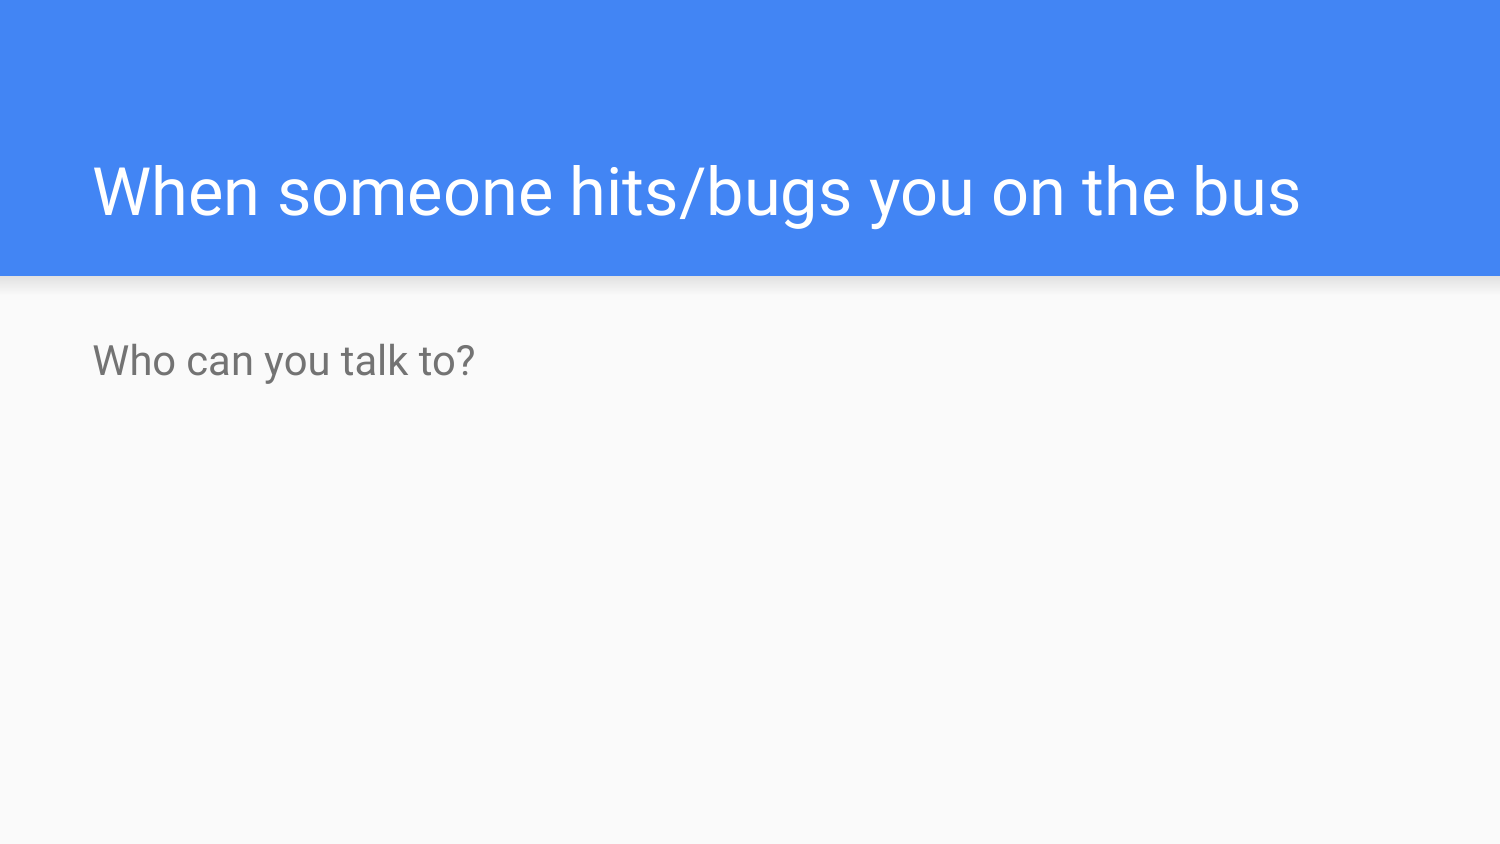

# When someone hits/bugs you on the bus
Who can you talk to?